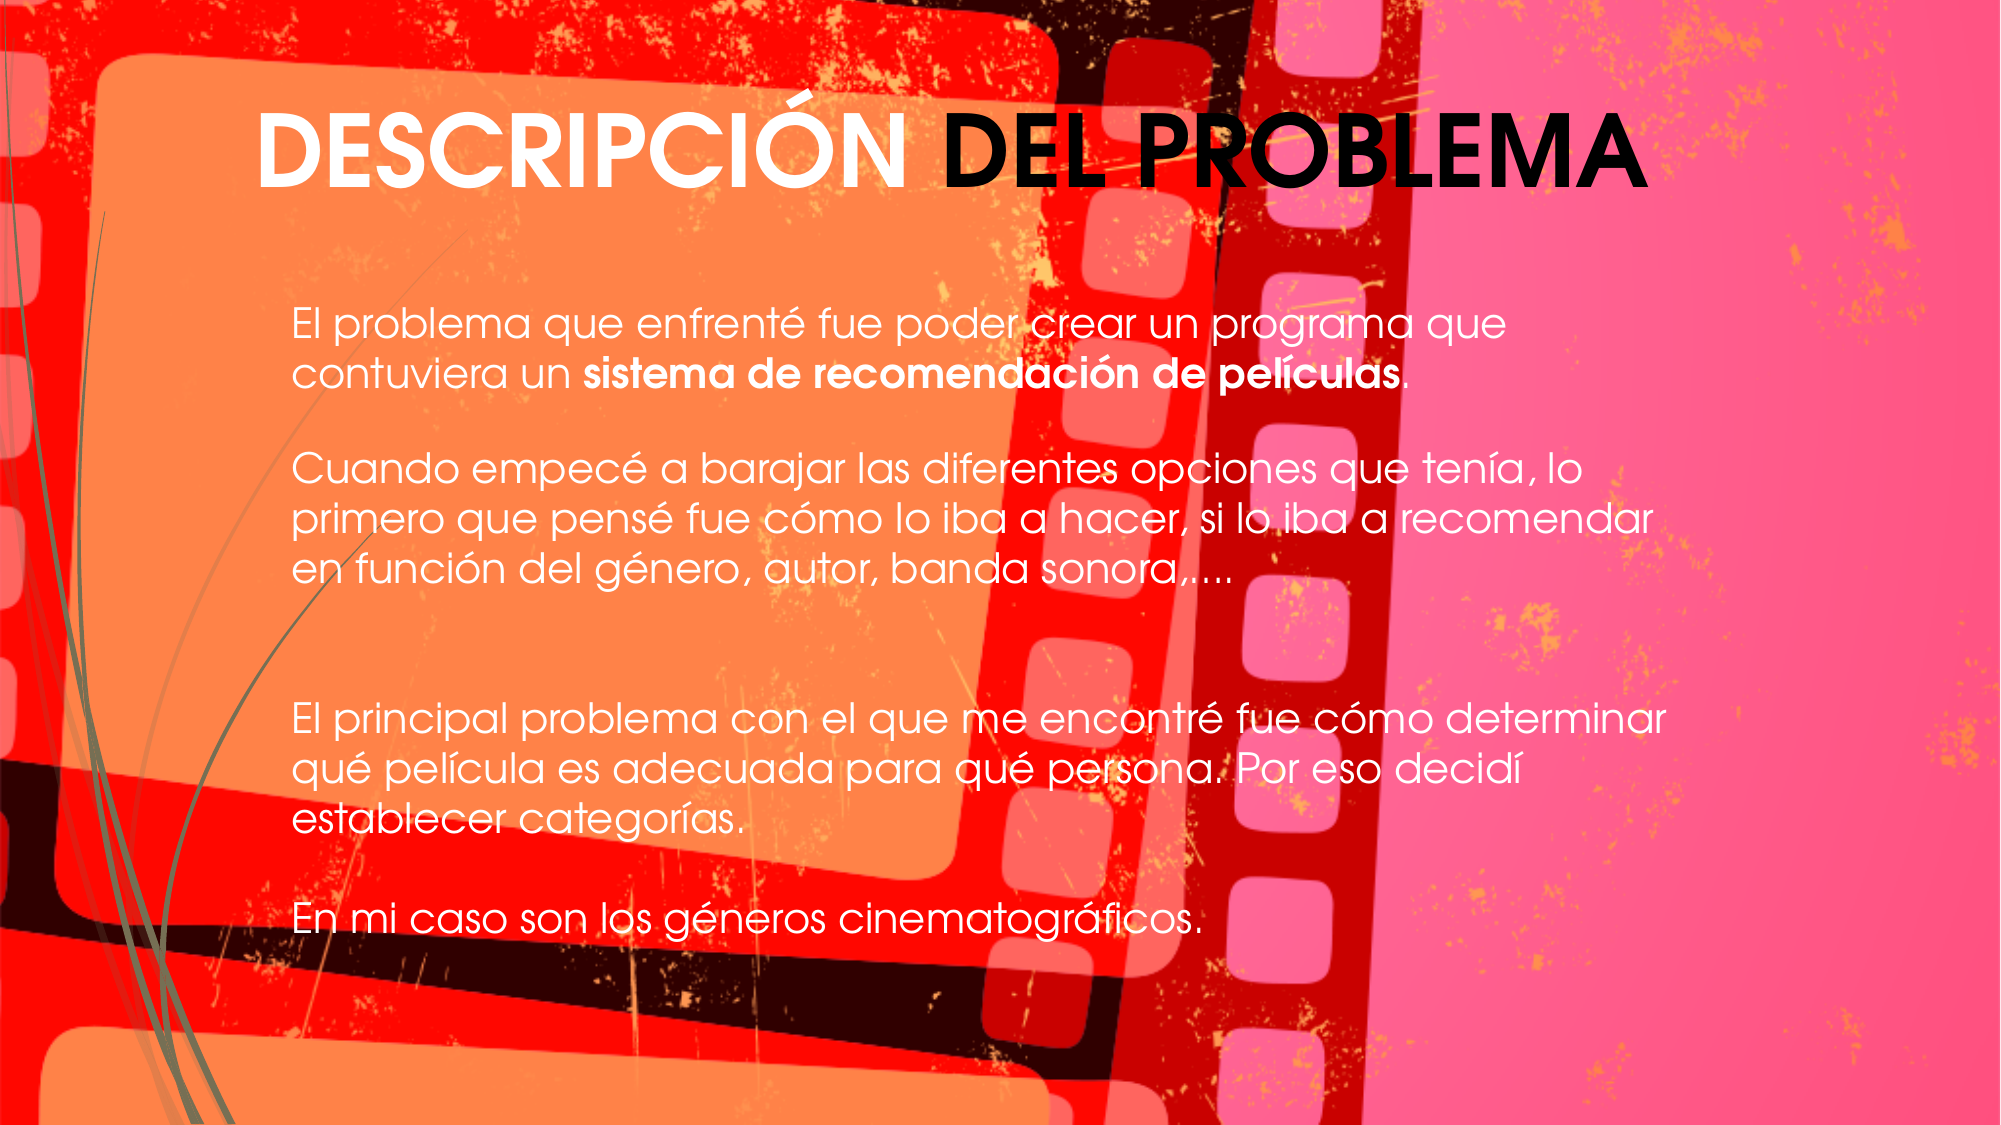

DESCRIPCIÓN DEL PROBLEMA
El problema que enfrenté fue poder crear un programa que contuviera un sistema de recomendación de películas.

Cuando empecé a barajar las diferentes opciones que tenía, lo primero que pensé fue cómo lo iba a hacer, si lo iba a recomendar en función del género, autor, banda sonora,….

El principal problema con el que me encontré fue cómo determinar qué película es adecuada para qué persona. Por eso decidí establecer categorías.

En mi caso son los géneros cinematográficos.